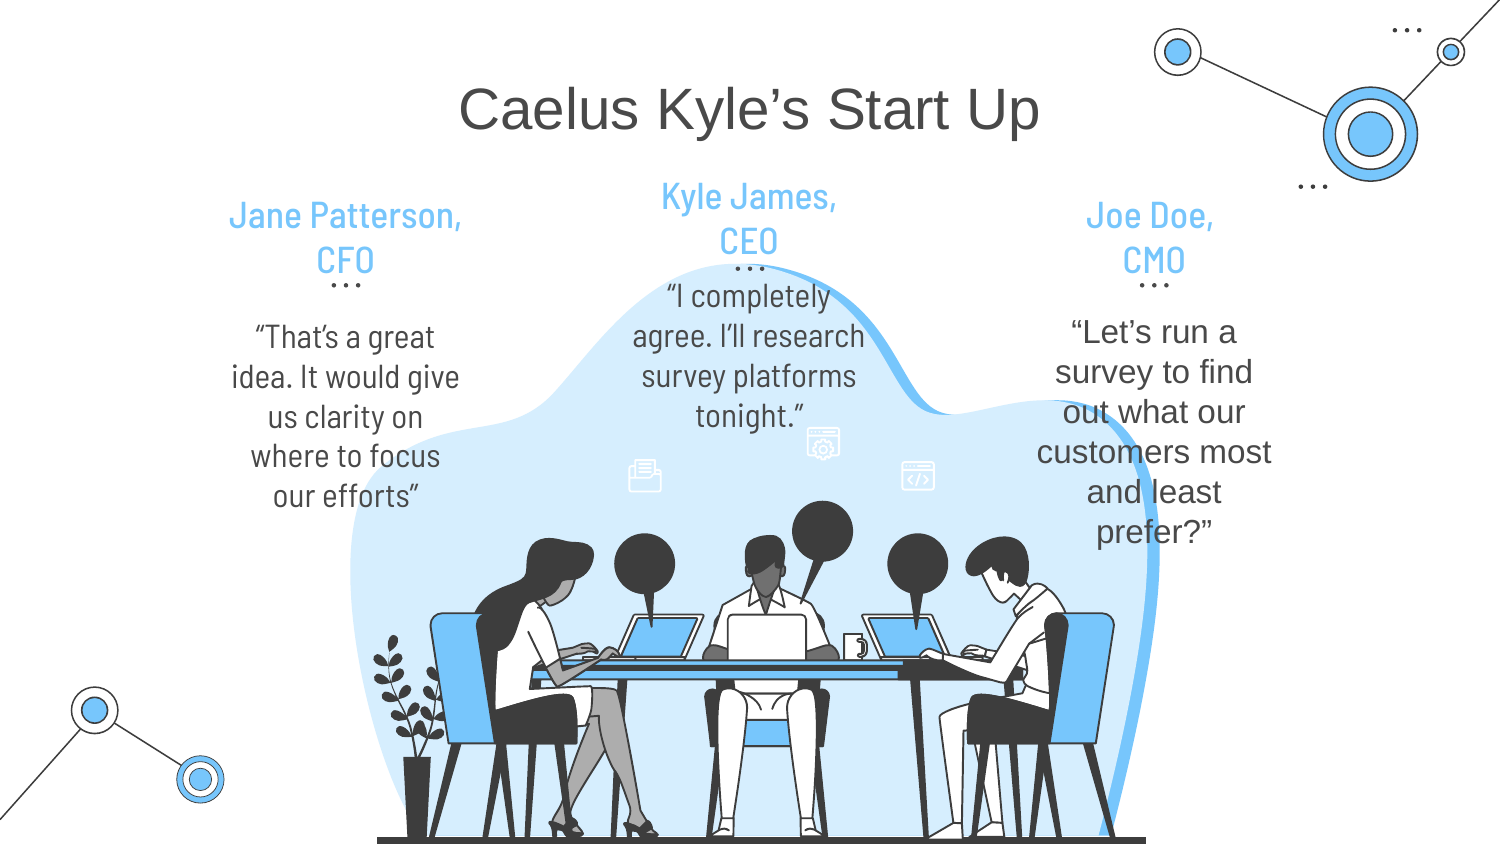

# Caelus Kyle’s Start Up
Kyle James, CEO
Joe Doe,
CMO
Jane Patterson, CFO
“I completely agree. I’ll research survey platforms tonight.”

“Let’s run a survey to find out what our customers most and least prefer?”
“That’s a great idea. It would give us clarity on where to focus our efforts”